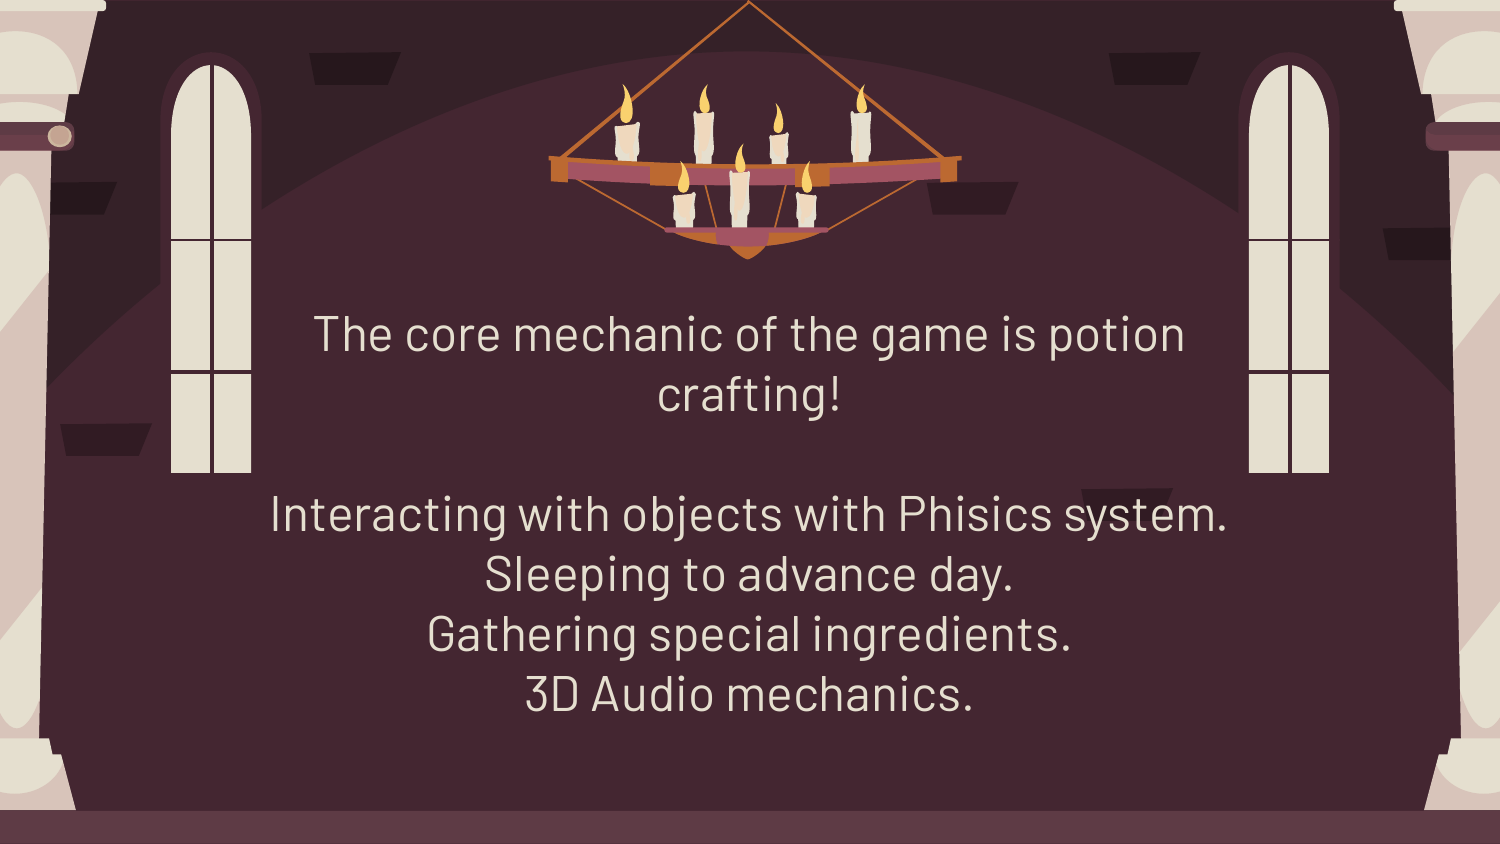

The core mechanic of the game is potion crafting!

Interacting with objects with Phisics system.
Sleeping to advance day.
Gathering special ingredients.
3D Audio mechanics.